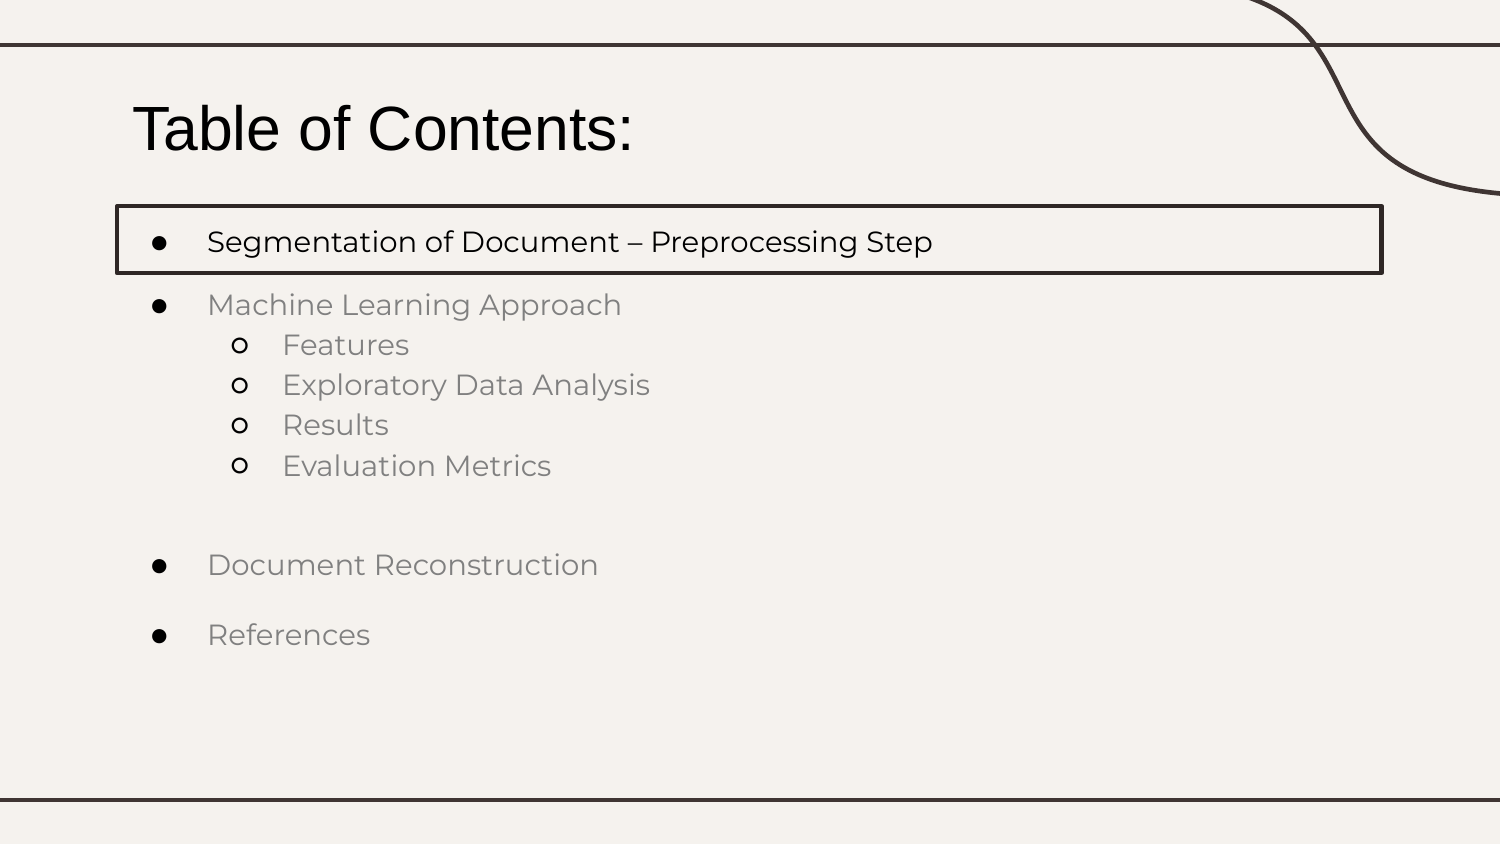

# Table of Contents:

Segmentation of Document – Preprocessing Step

Machine Learning Approach
Features
Exploratory Data Analysis
Results
Evaluation Metrics

Document Reconstruction

References